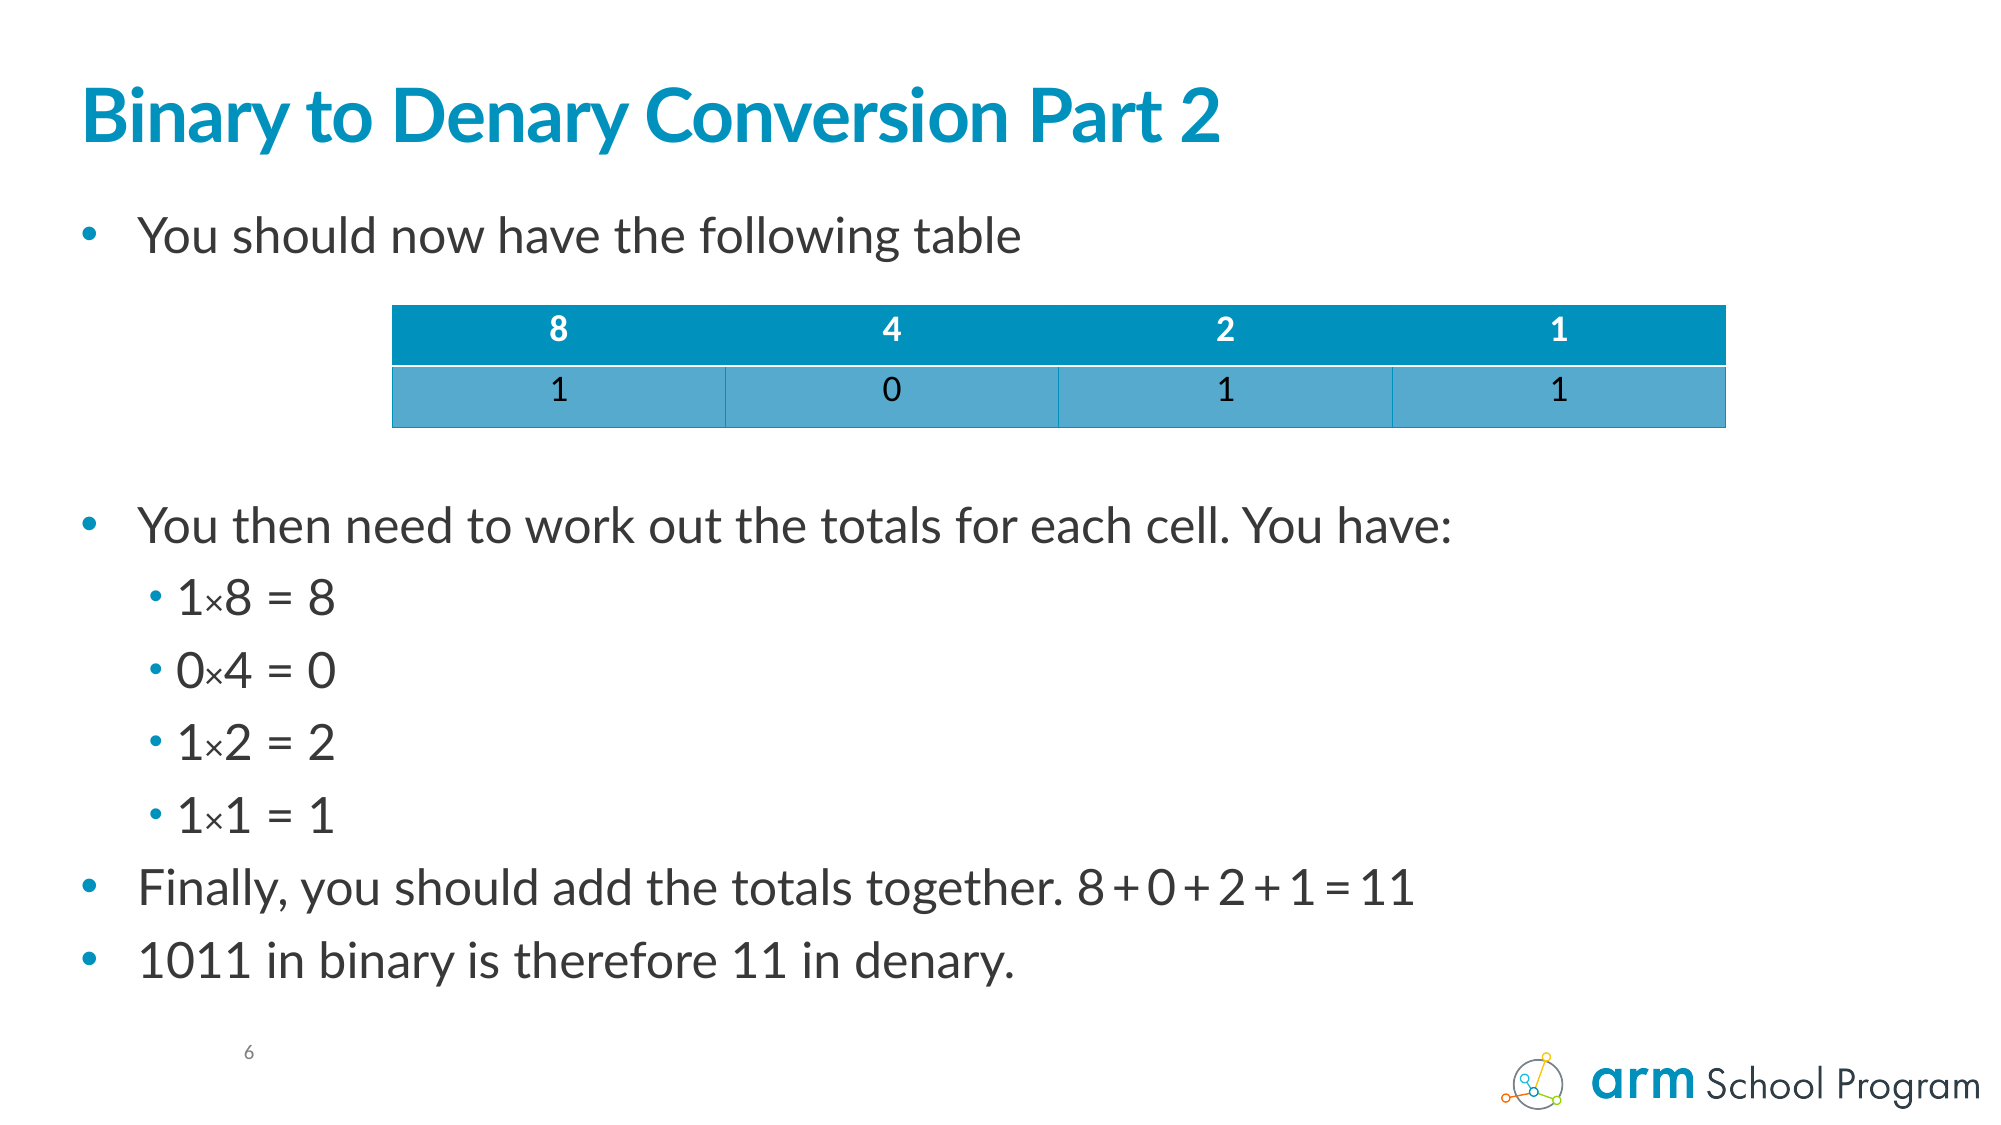

# Binary to Denary Conversion Part 2
You should now have the following table

You then need to work out the totals for each cell. You have:
1×8 = 8
0×4 = 0
1×2 = 2
1×1 = 1
Finally, you should add the totals together. 8 + 0 + 2 + 1 = 11
1011 in binary is therefore 11 in denary.
| 8 | 4 | 2 | 1 |
| --- | --- | --- | --- |
| 1 | 0 | 1 | 1 |